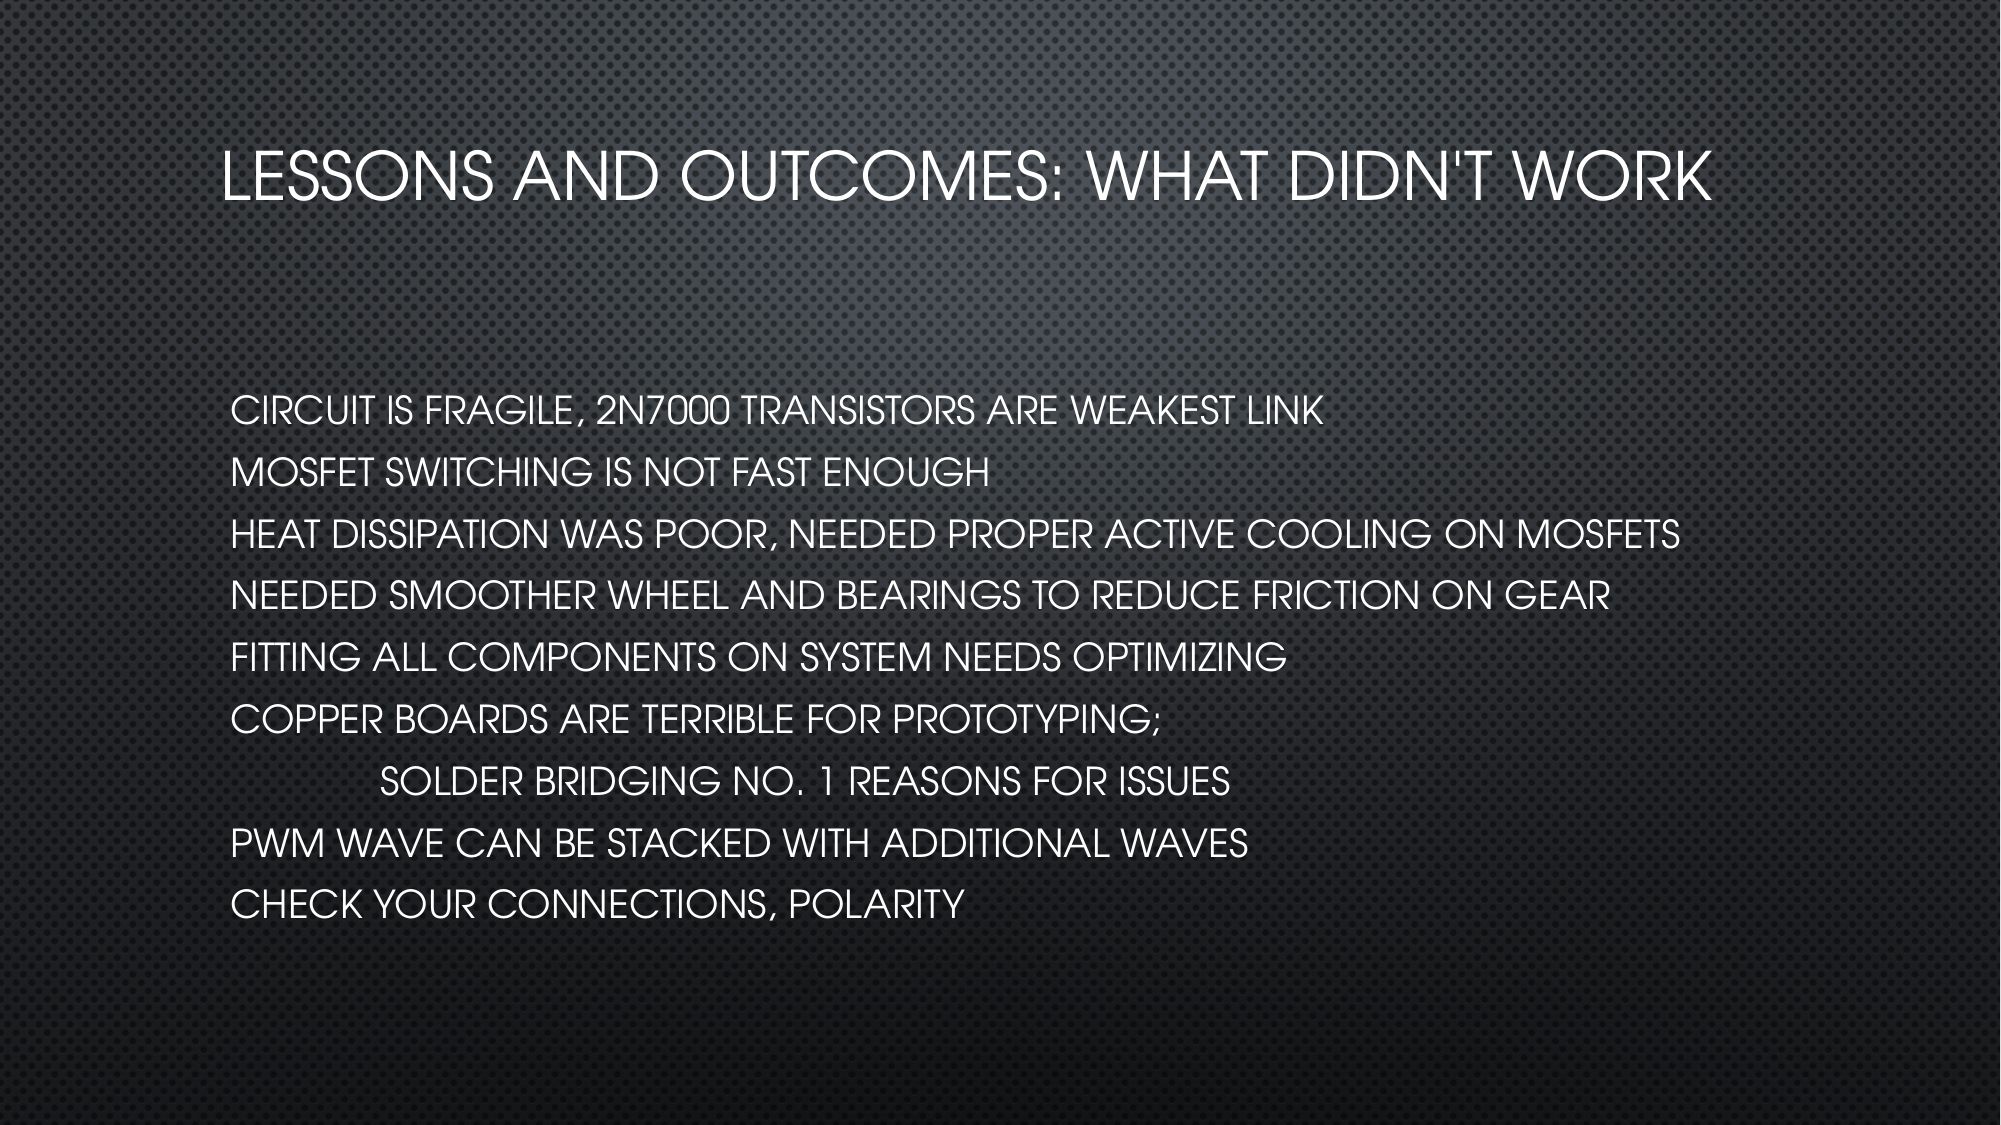

# LESSONS AND OUTCOMES: WHAT DIDN'T WORK
Circuit is fragile, 2N7000 transistors are weakest link
MOSFET switching is not fast enough
Heat dissipation was poor, needed proper active cooling on MOSFETS
Needed smoother wheel and bearings to reduce friction on gear
Fitting all components on system needs optimizing
Copper boards are terrible for prototyping;
	Solder bridging No. 1 reasons for issues
PWM wave can be stacked with additional waves
CHECK YOUR CONNECTIONS, polarity